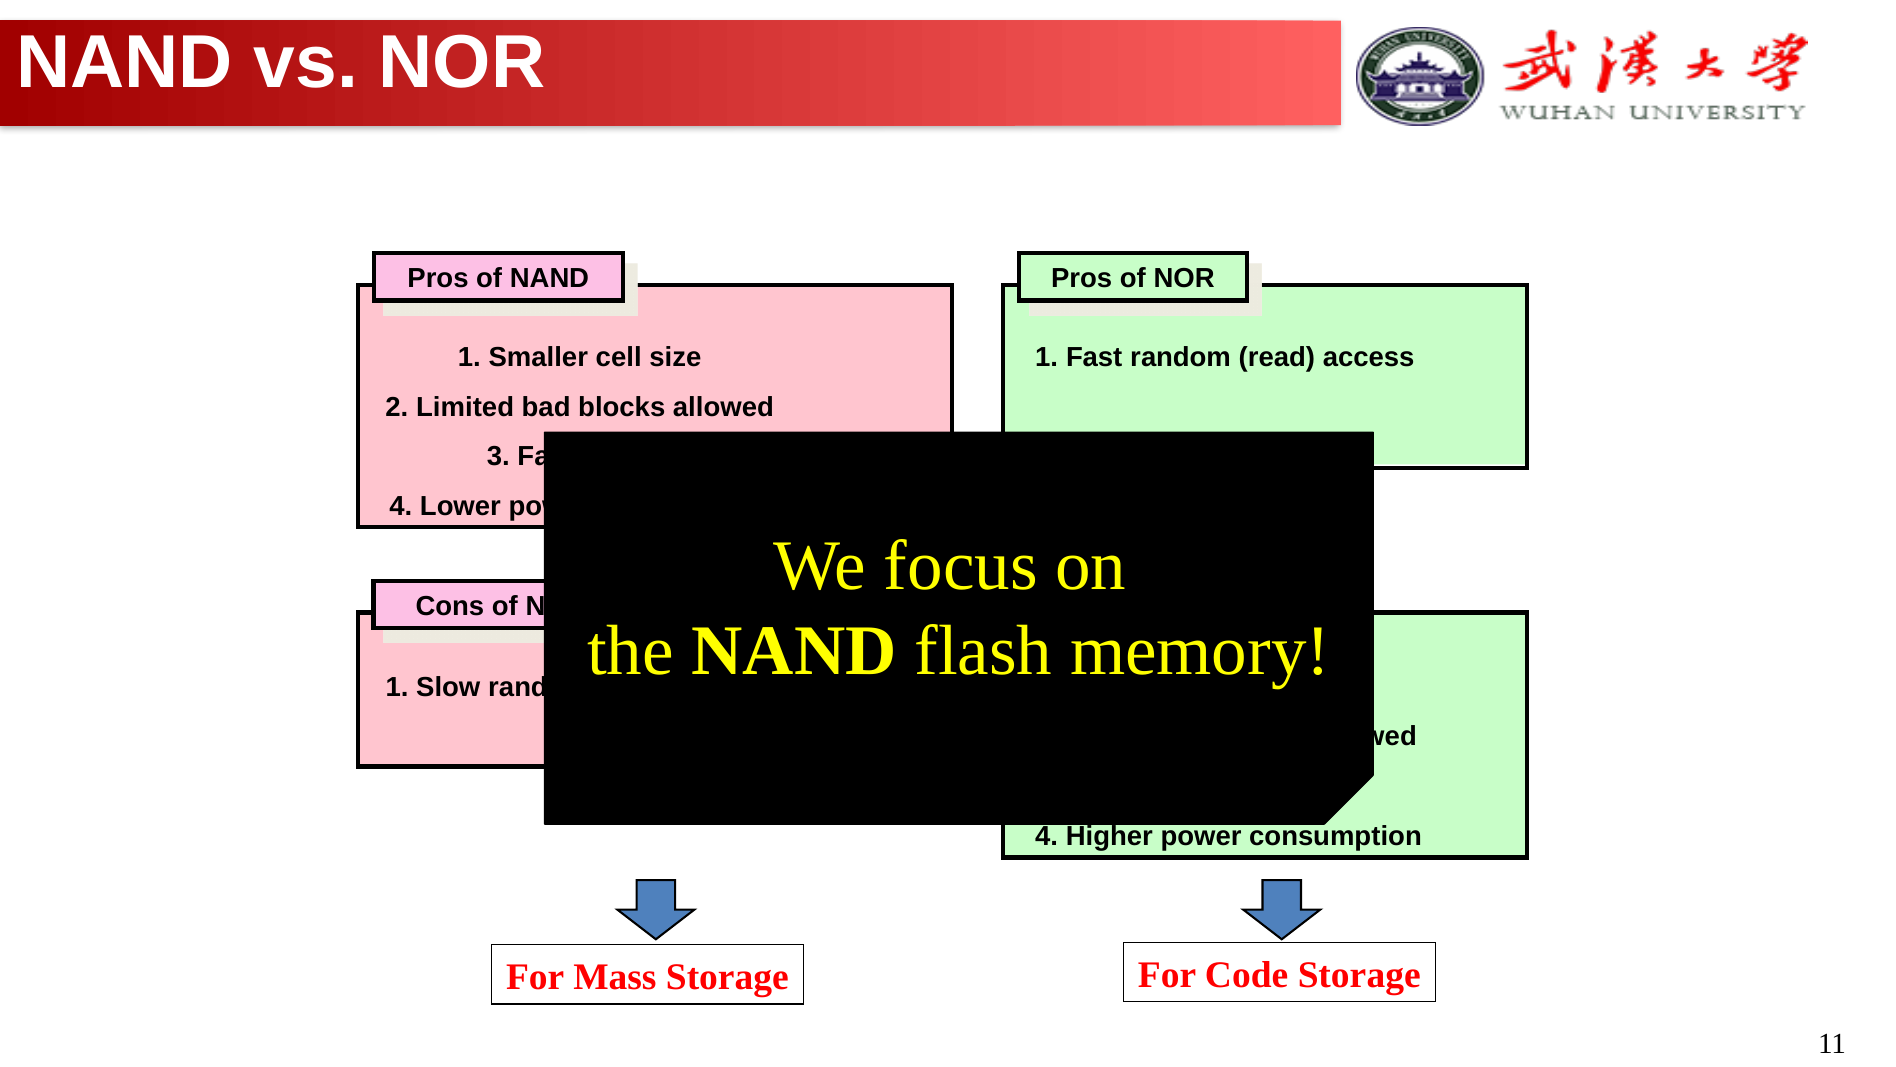

# NAND vs. NOR

Pros of NAND
Pros of NOR

1. Smaller cell size
2. Limited bad blocks allowed
3. Fast writing
4. Lower power consumption
1. Fast random (read) access
We focus on
the NAND flash memory!
Cons of NAND
Cons of NOR

1. Slow random (read) access
1. Larger cell size
2. No bad blocks are allowed
3. Slow writing
4. Higher power consumption

For Code Storage
For Mass Storage